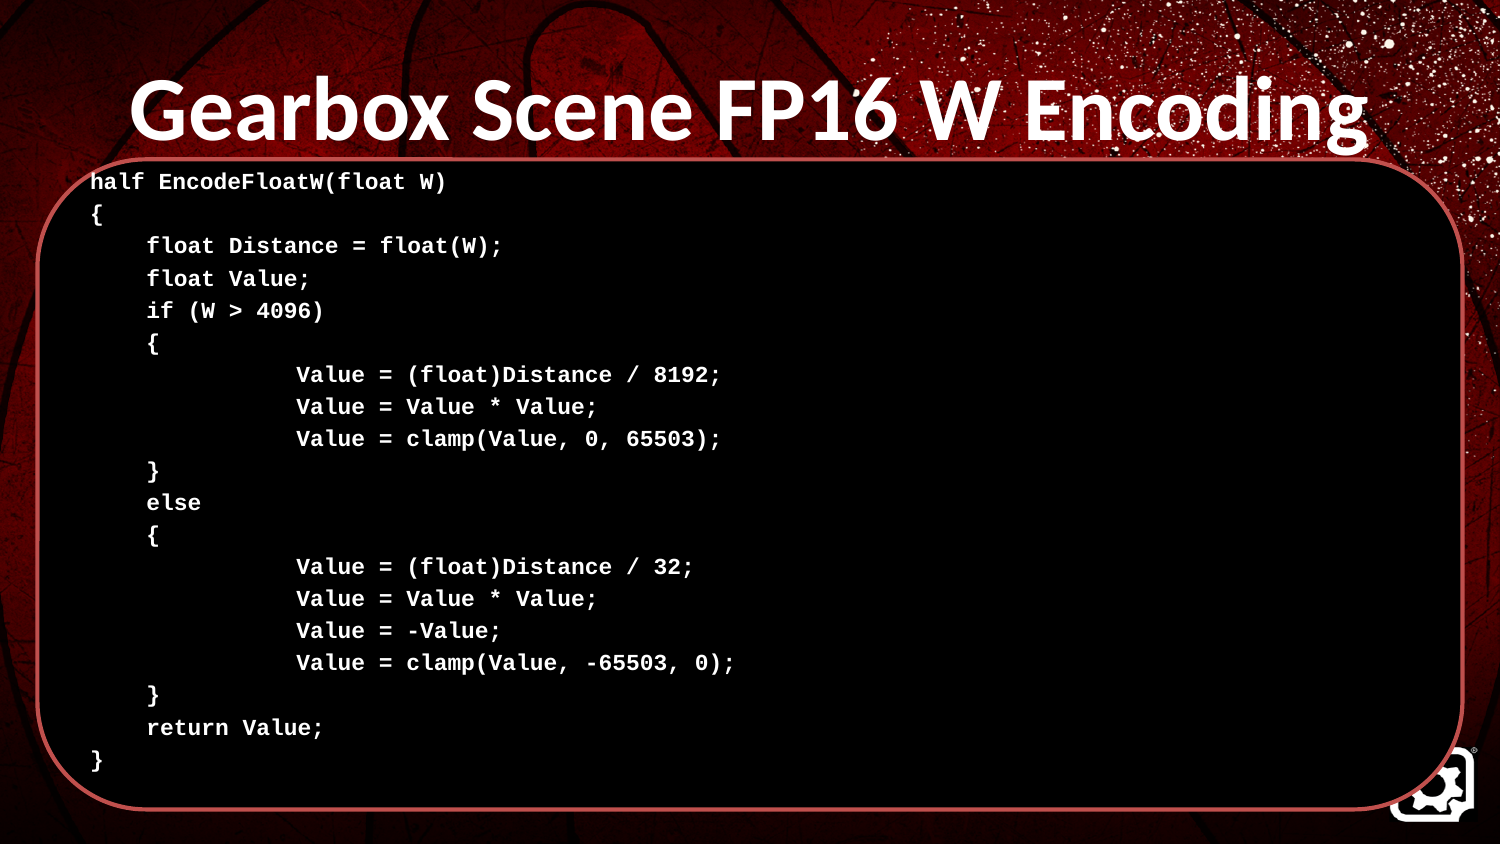

# Gearbox Scene FP16 W Encoding

half EncodeFloatW(float W)
{
	float Distance = float(W);
	float Value;
	if (W > 4096)
	{
		Value = (float)Distance / 8192;
		Value = Value * Value;
		Value = clamp(Value, 0, 65503);
	}
	else
	{
		Value = (float)Distance / 32;
		Value = Value * Value;
		Value = -Value;
		Value = clamp(Value, -65503, 0);
	}
	return Value;
}